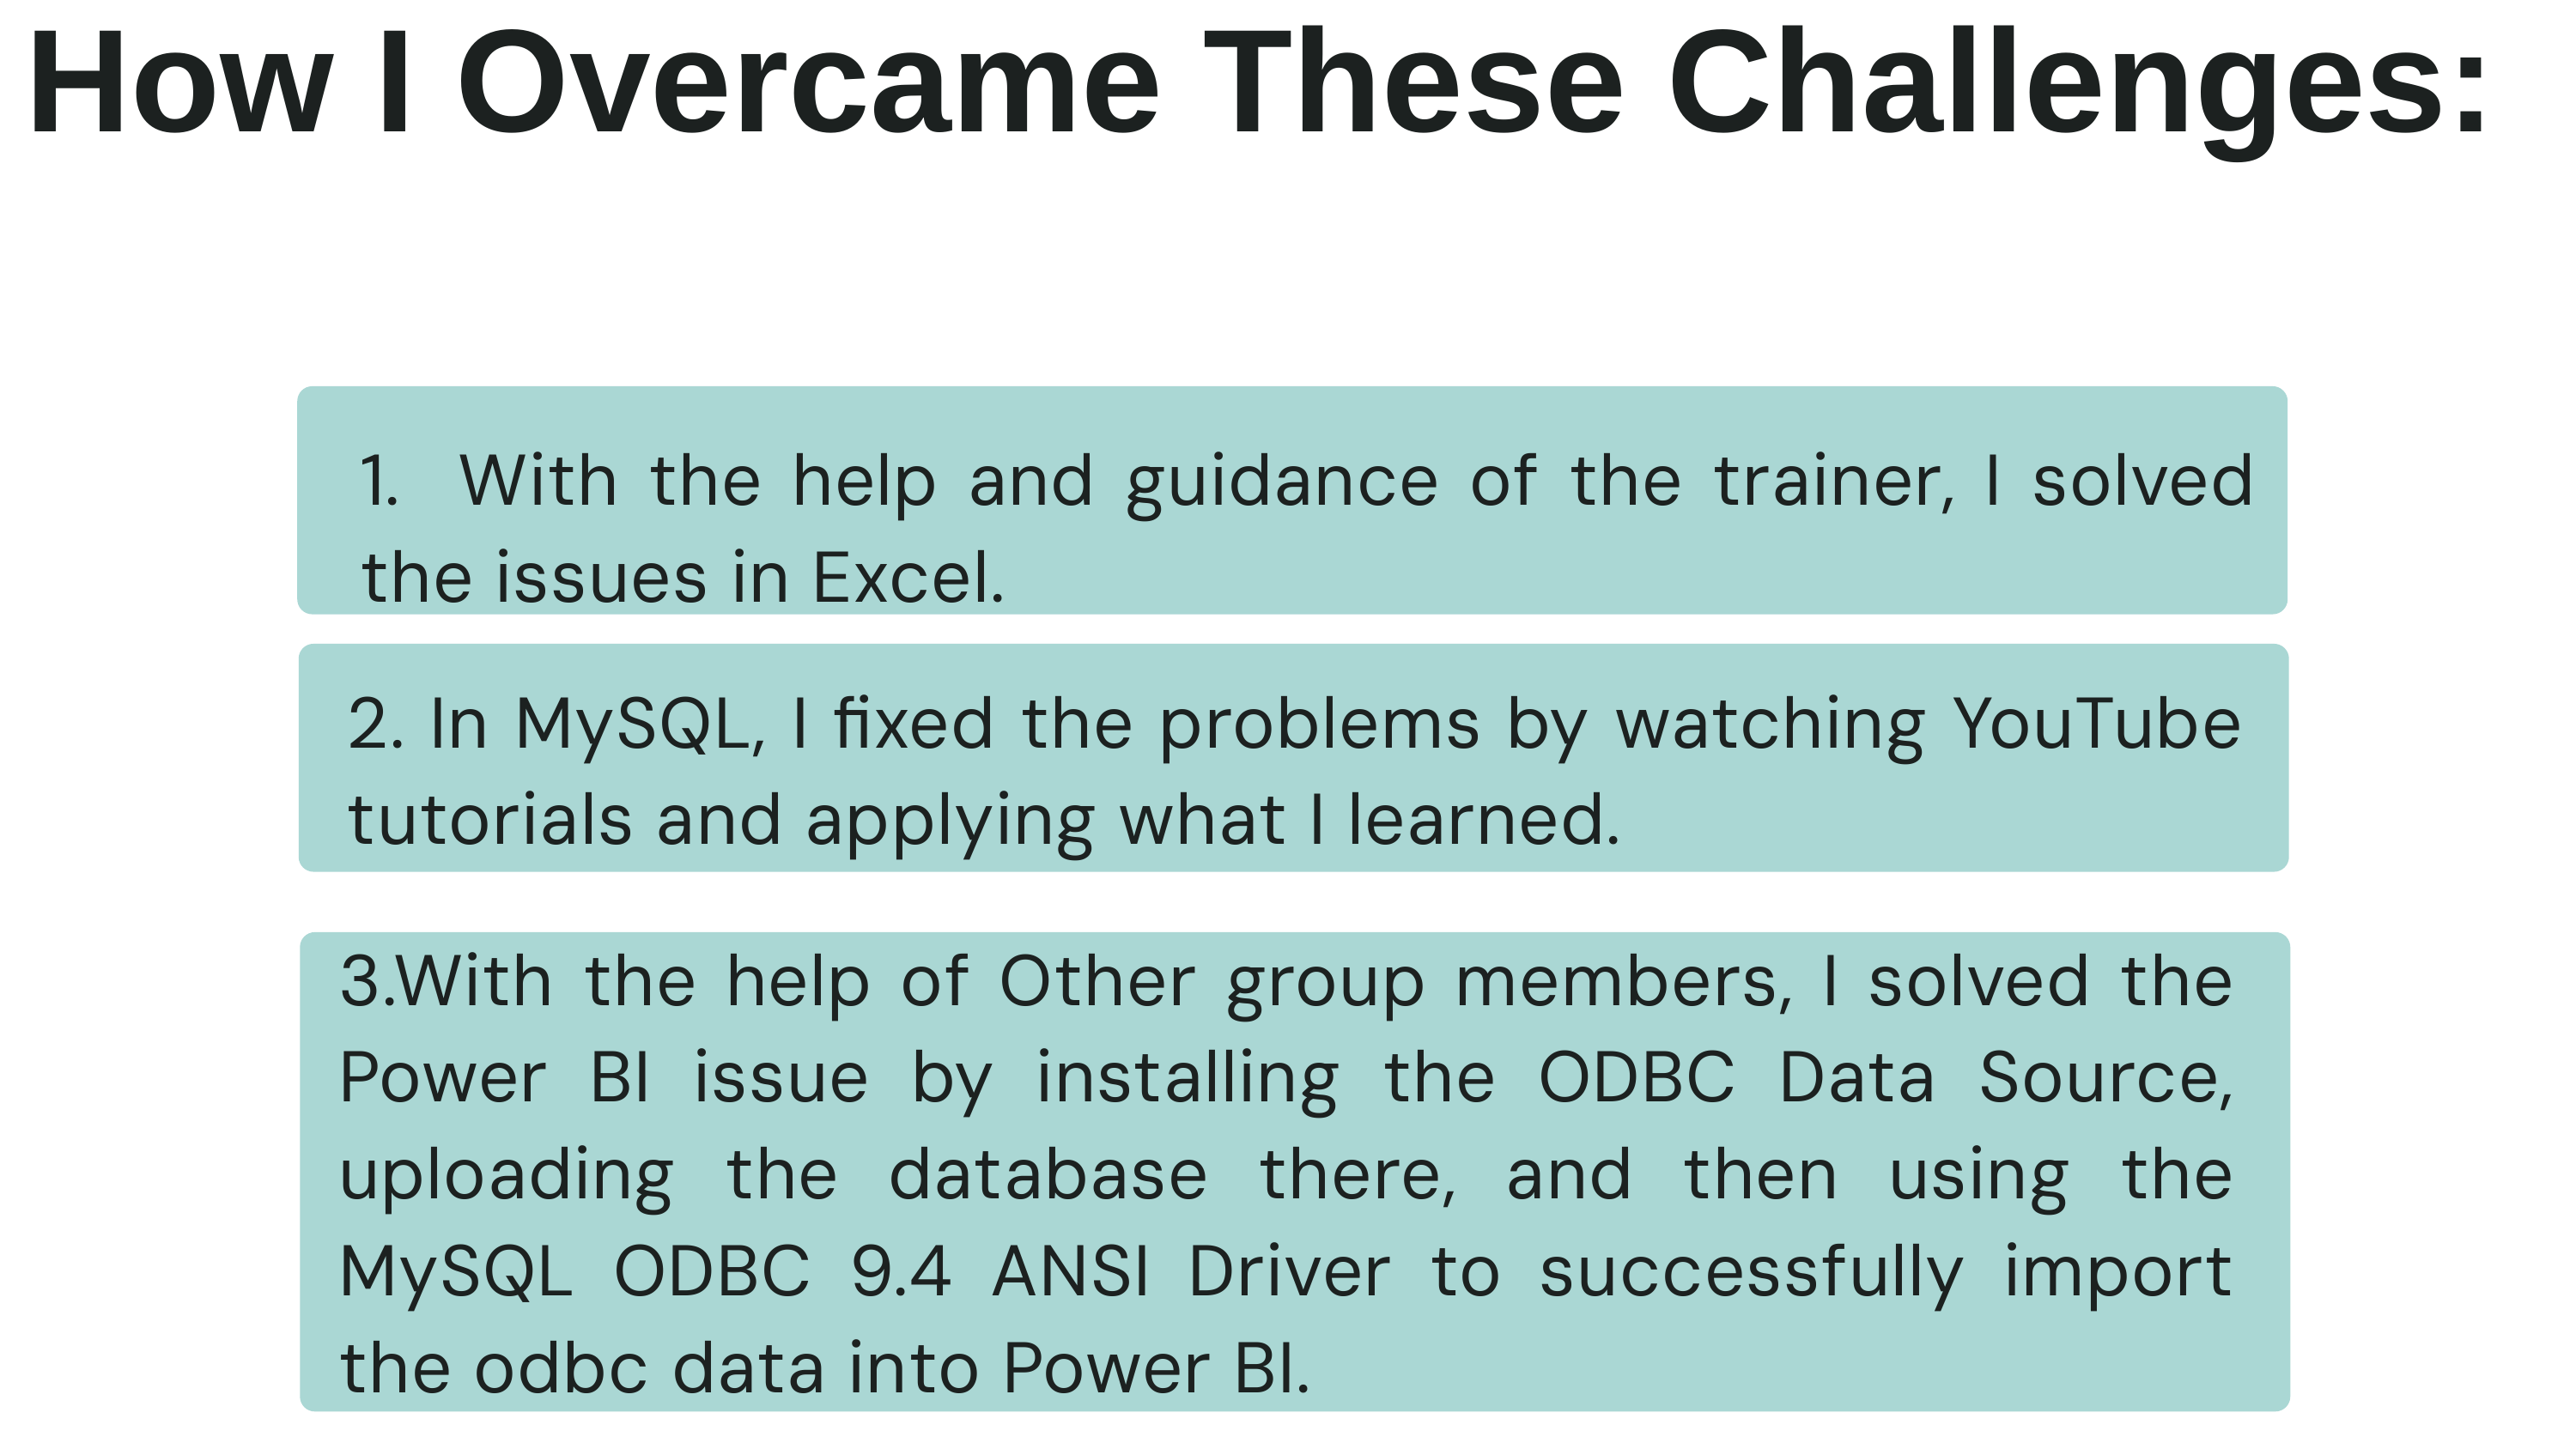

How I Overcame These Challenges:

1.  With the help and guidance of the trainer, I solved the issues in Excel.

2. In MySQL, I fixed the problems by watching YouTube tutorials and applying what I learned.
3.With the help of Other group members, I solved the Power BI issue by installing the ODBC Data Source, uploading the database there, and then using the MySQL ODBC 9.4 ANSI Driver to successfully import the odbc data into Power BI.